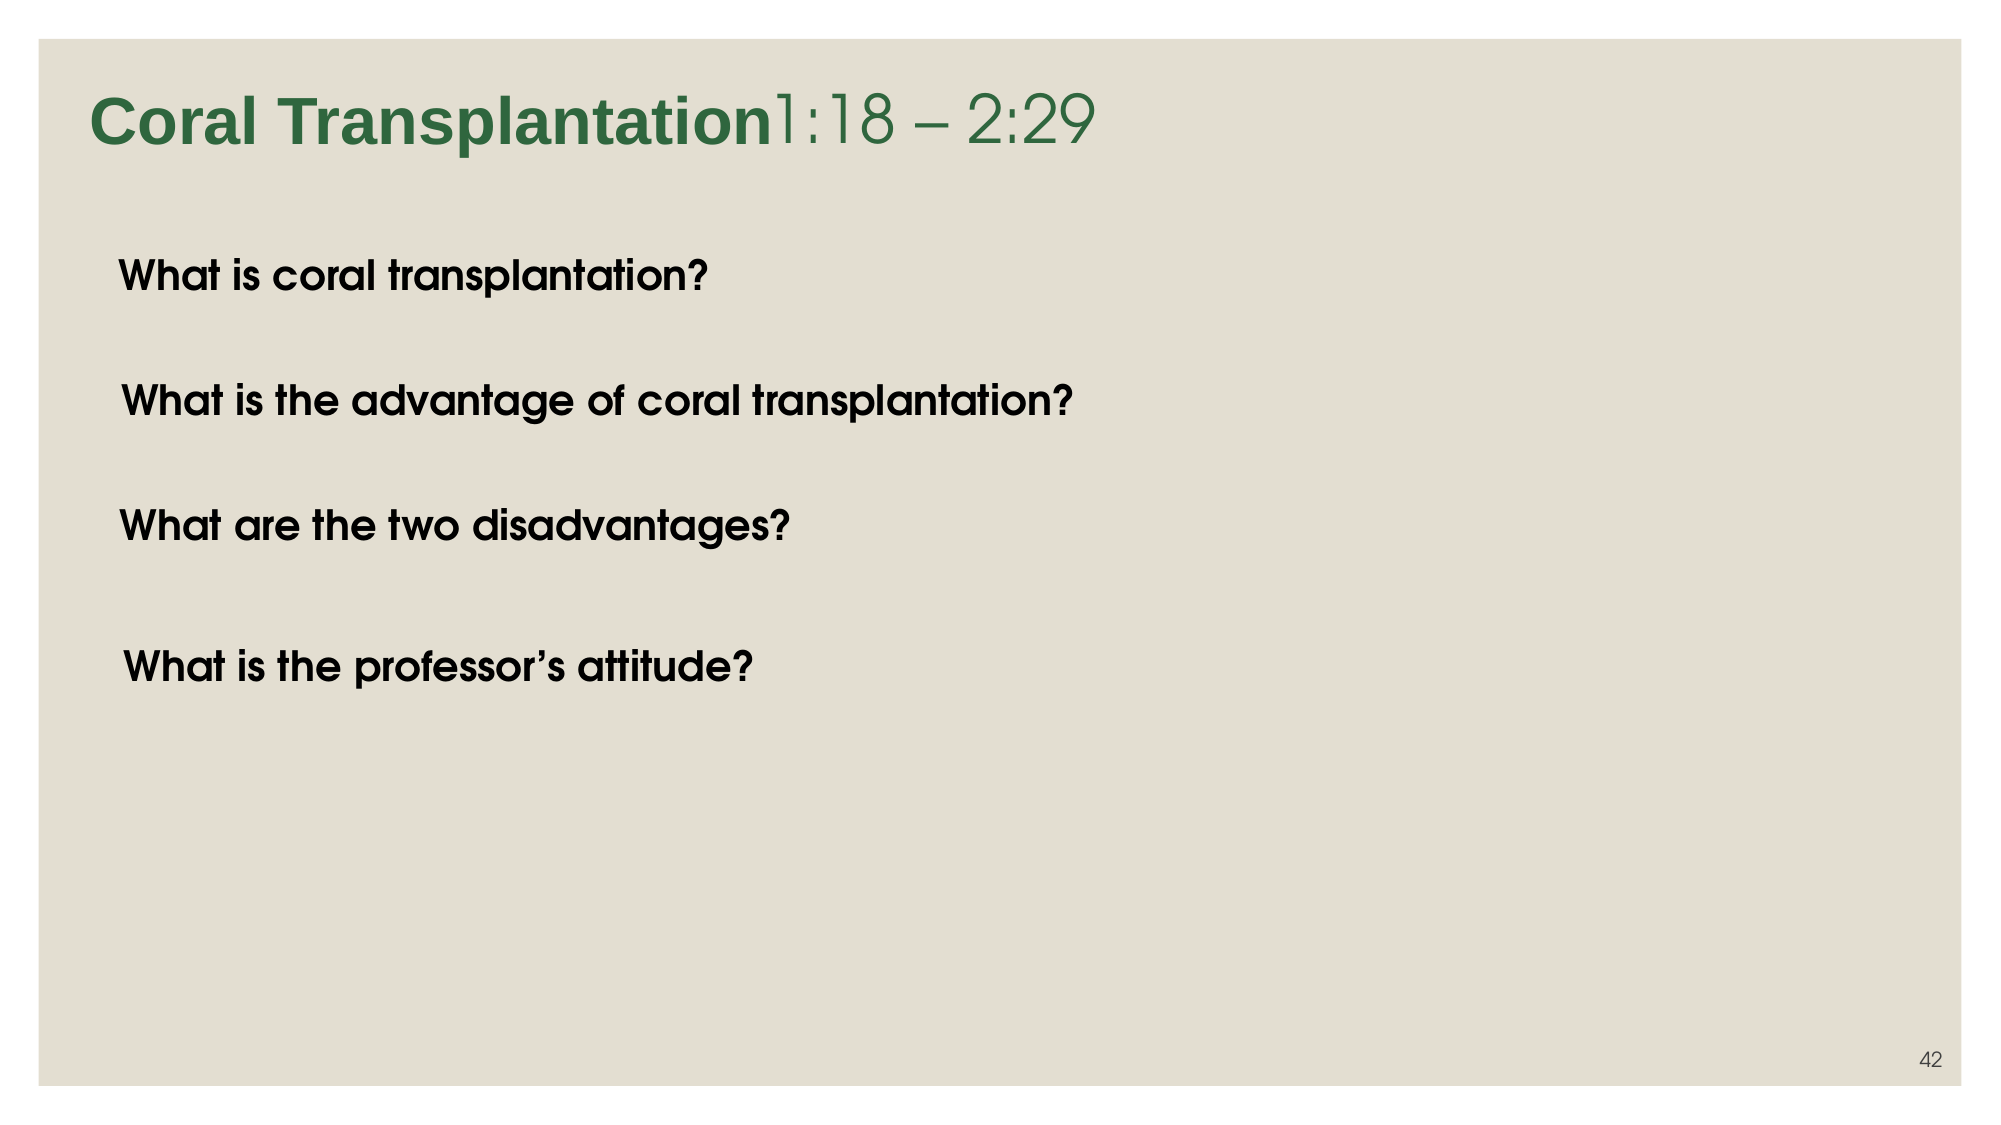

1:18 – 2:29
Coral Transplantation
What is coral transplantation?
What is the advantage of coral transplantation?
What are the two disadvantages?
What is the professor’s attitude?
42